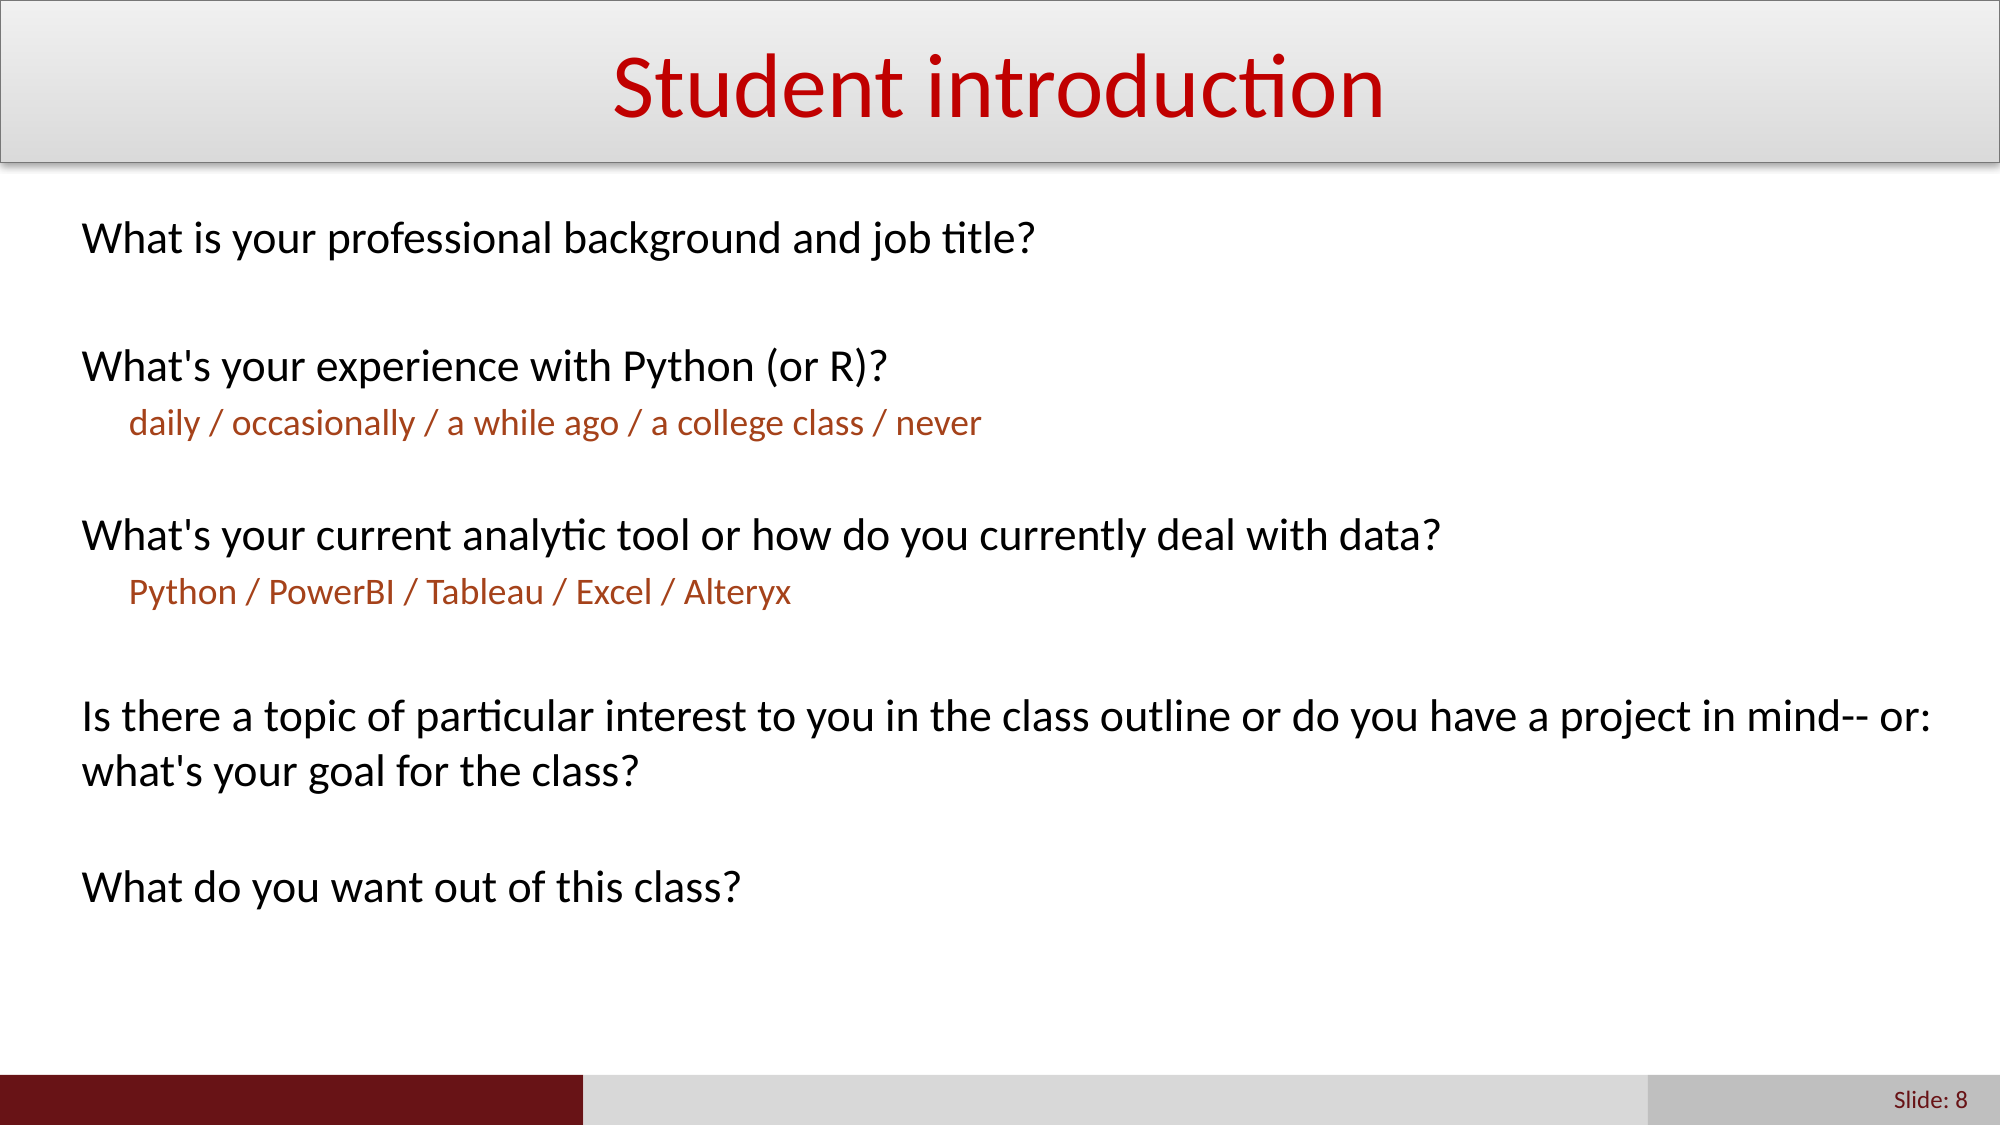

# Student introduction
What is your professional background and job title?

What's your experience with Python (or R)?
daily / occasionally / a while ago / a college class / never

What's your current analytic tool or how do you currently deal with data?
Python / PowerBI / Tableau / Excel / Alteryx

Is there a topic of particular interest to you in the class outline or do you have a project in mind-- or: what's your goal for the class?

What do you want out of this class?